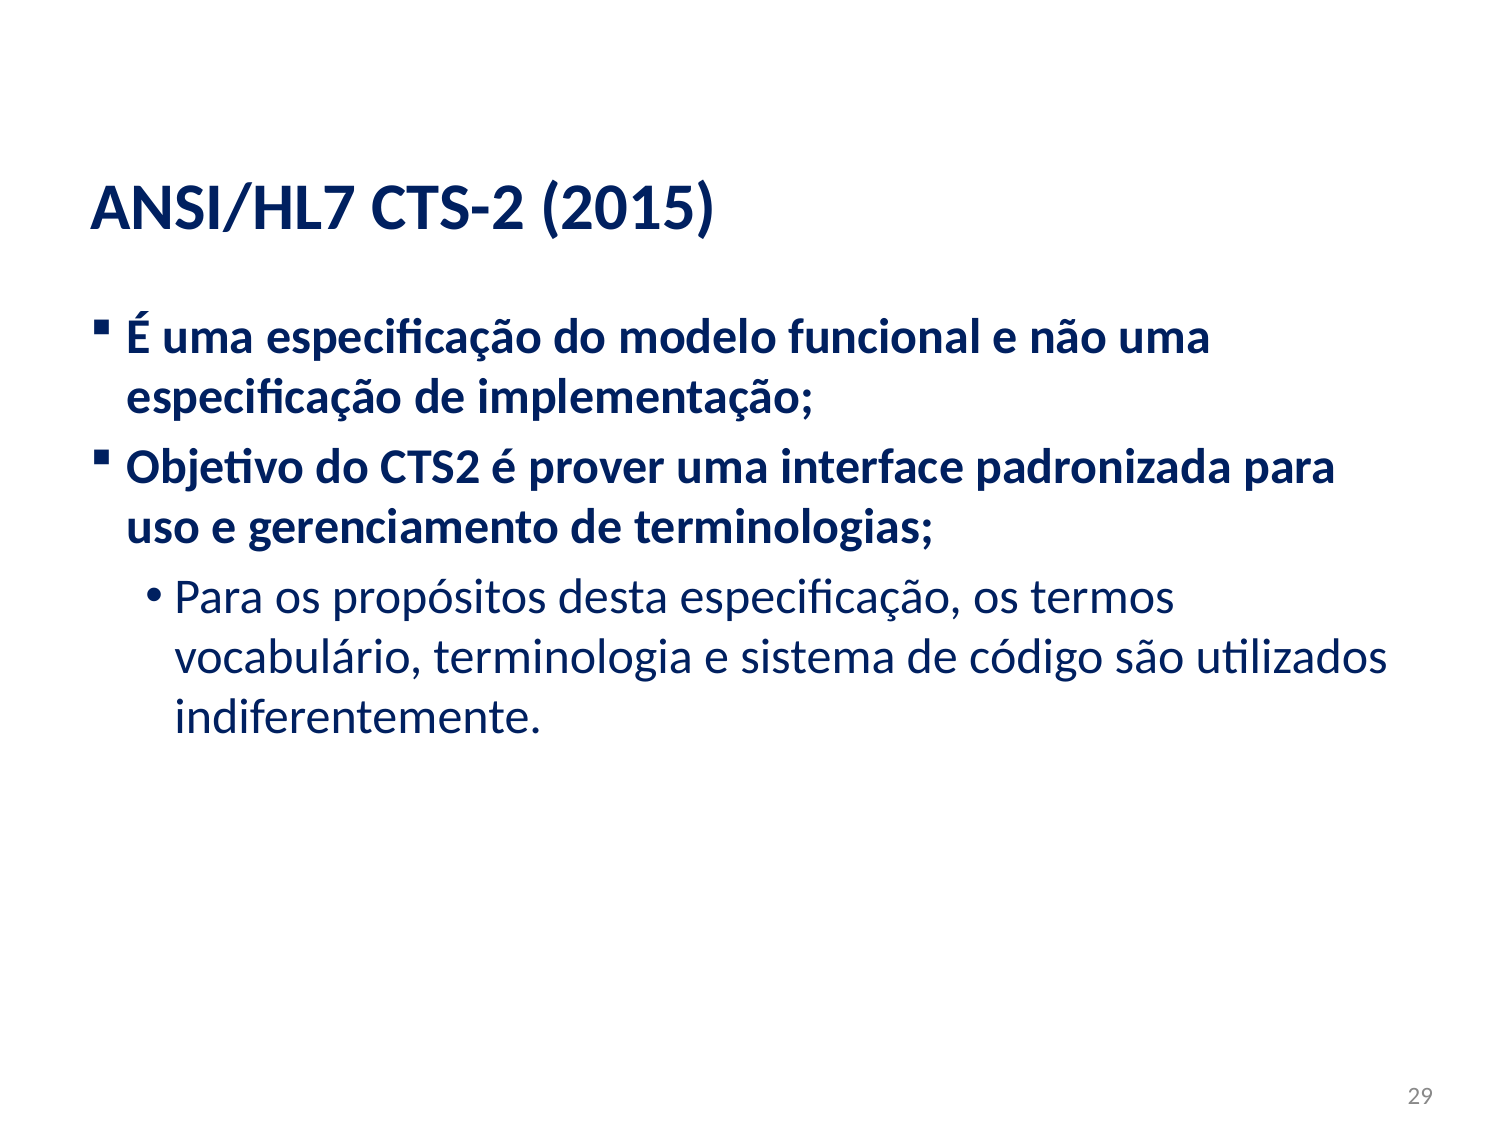

# ANSI/HL7 CTS-2 (2015)
É uma especificação do modelo funcional e não uma especificação de implementação;
Objetivo do CTS2 é prover uma interface padronizada para uso e gerenciamento de terminologias;
Para os propósitos desta especificação, os termos vocabulário, terminologia e sistema de código são utilizados indiferentemente.
29